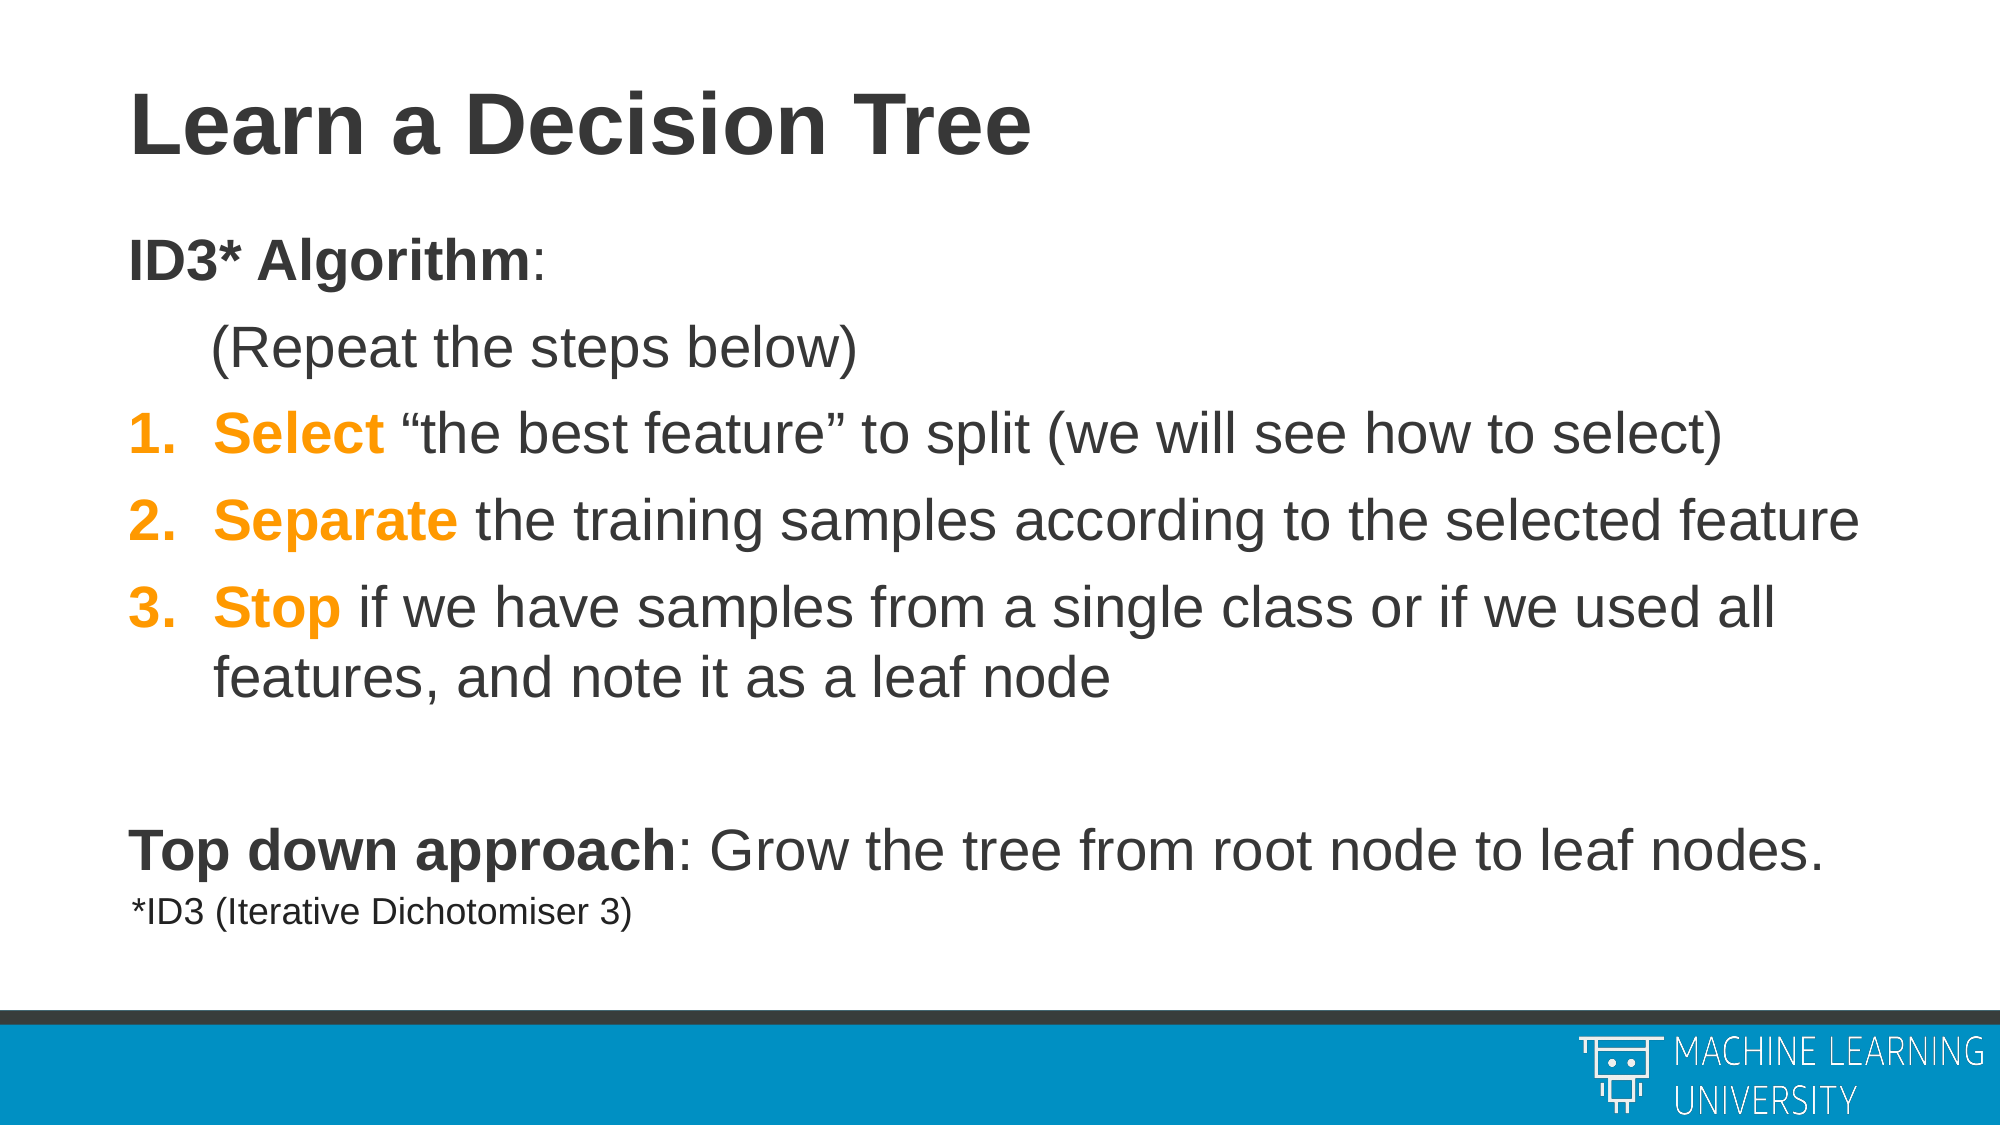

# Learn a Decision Tree
ID3* Algorithm:
     (Repeat the steps below)
Select “the best feature” to split (we will see how to select)
Separate the training samples according to the selected feature
Stop if we have samples from a single class or if we used all features, and note it as a leaf node

Top down approach: Grow the tree from root node to leaf nodes.

*ID3 (Iterative Dichotomiser 3)